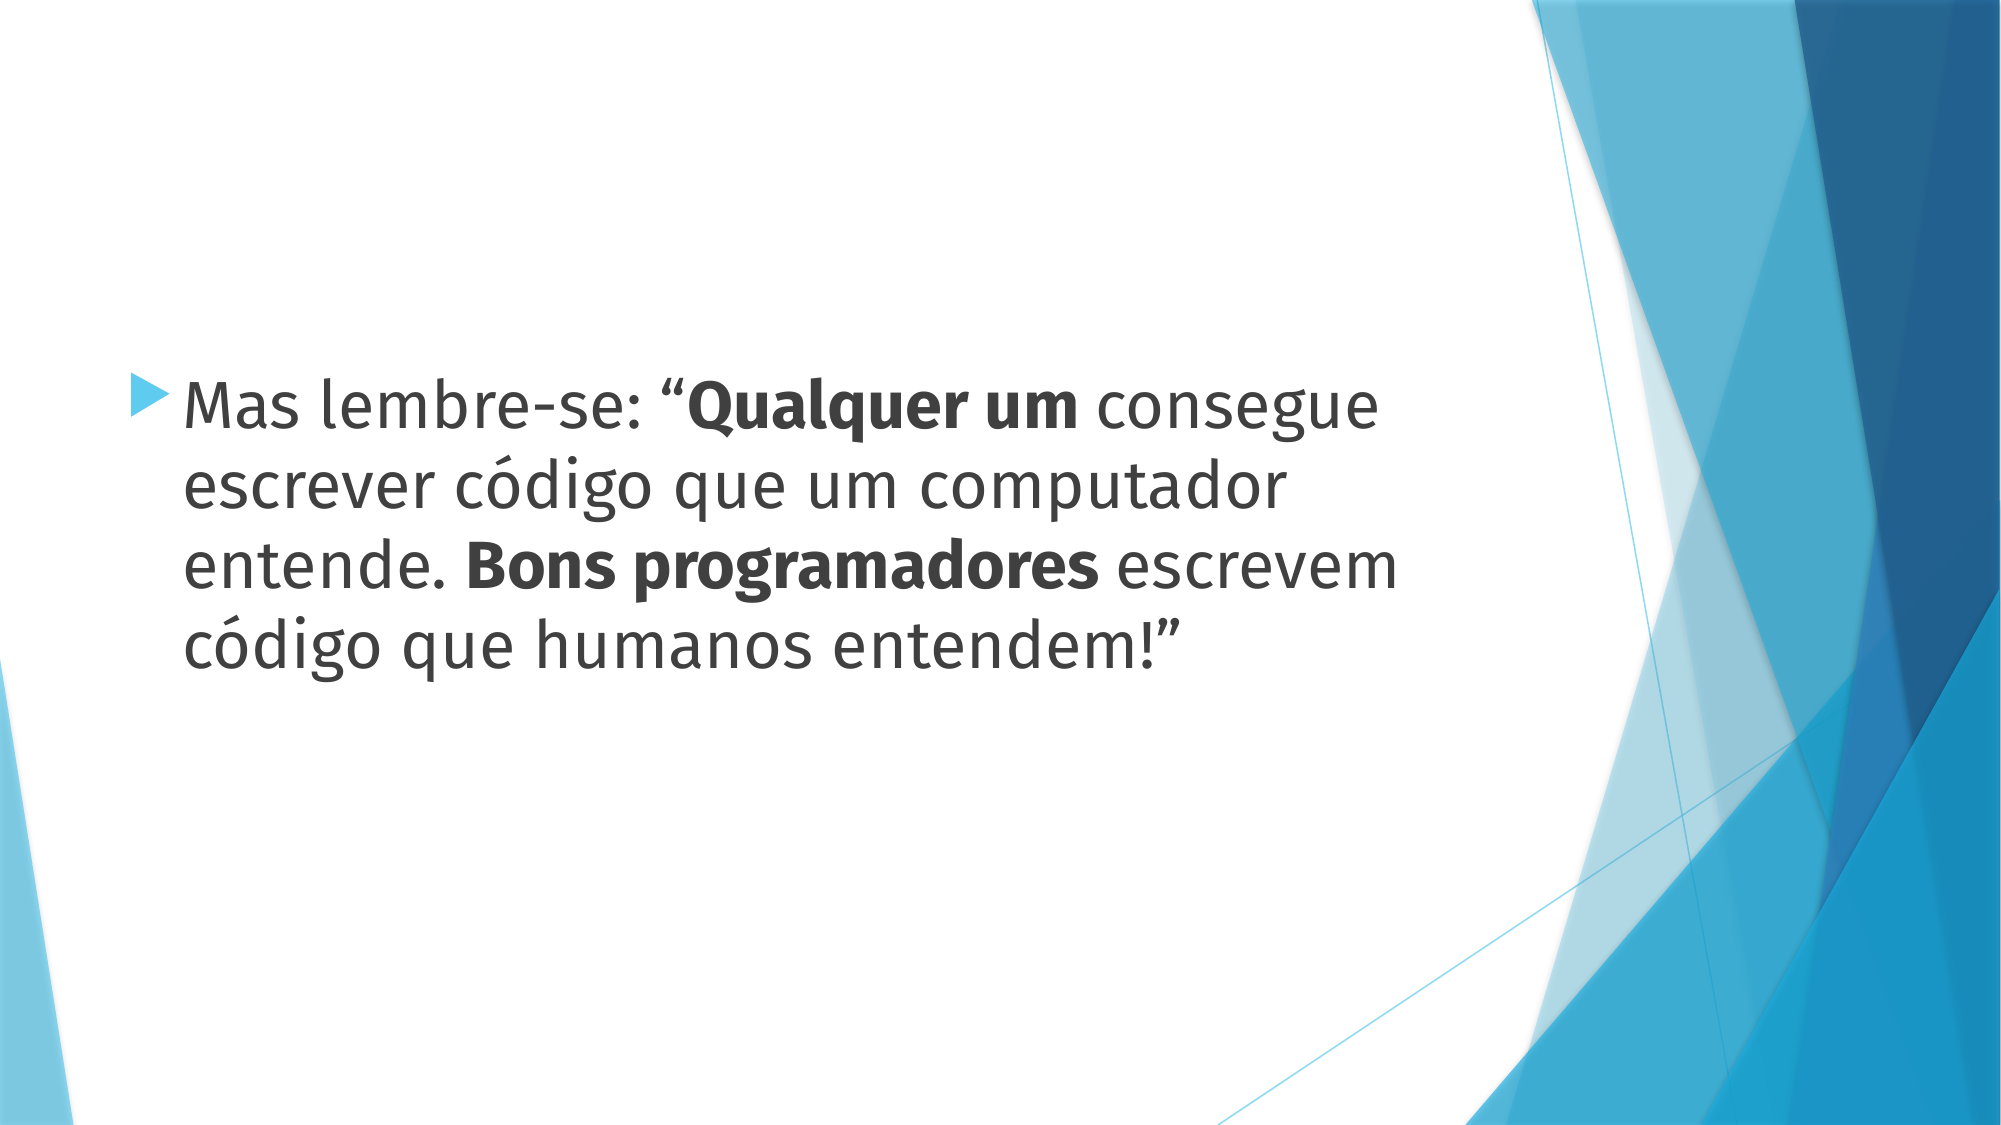

#
Mas lembre-se: “Qualquer um consegue escrever código que um computador entende. Bons programadores escrevem código que humanos entendem!”